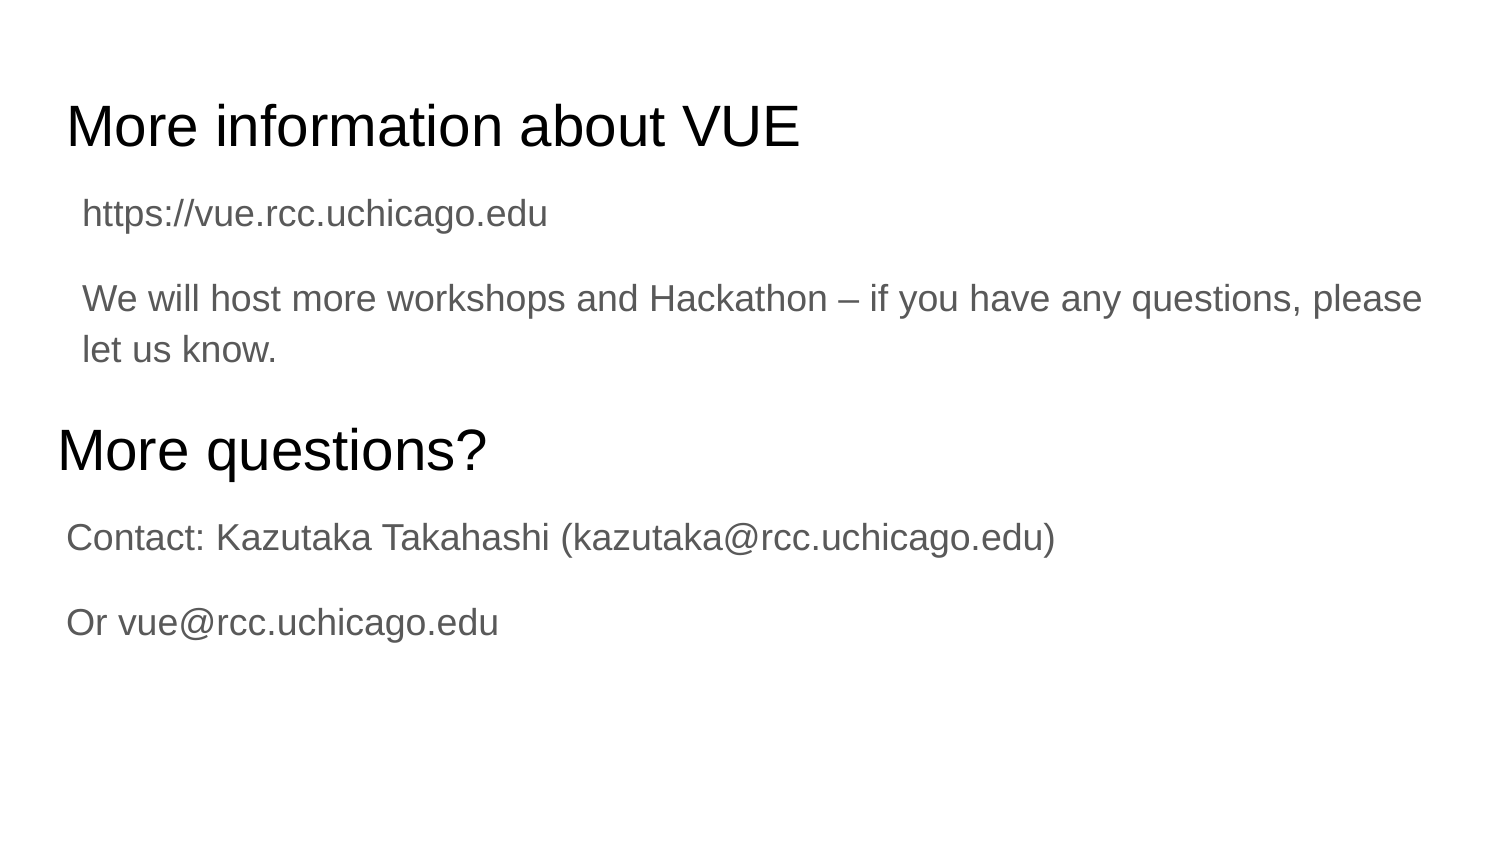

# More information about VUE
https://vue.rcc.uchicago.edu
We will host more workshops and Hackathon – if you have any questions, please let us know.
More questions?
Contact: Kazutaka Takahashi (kazutaka@rcc.uchicago.edu)
Or vue@rcc.uchicago.edu